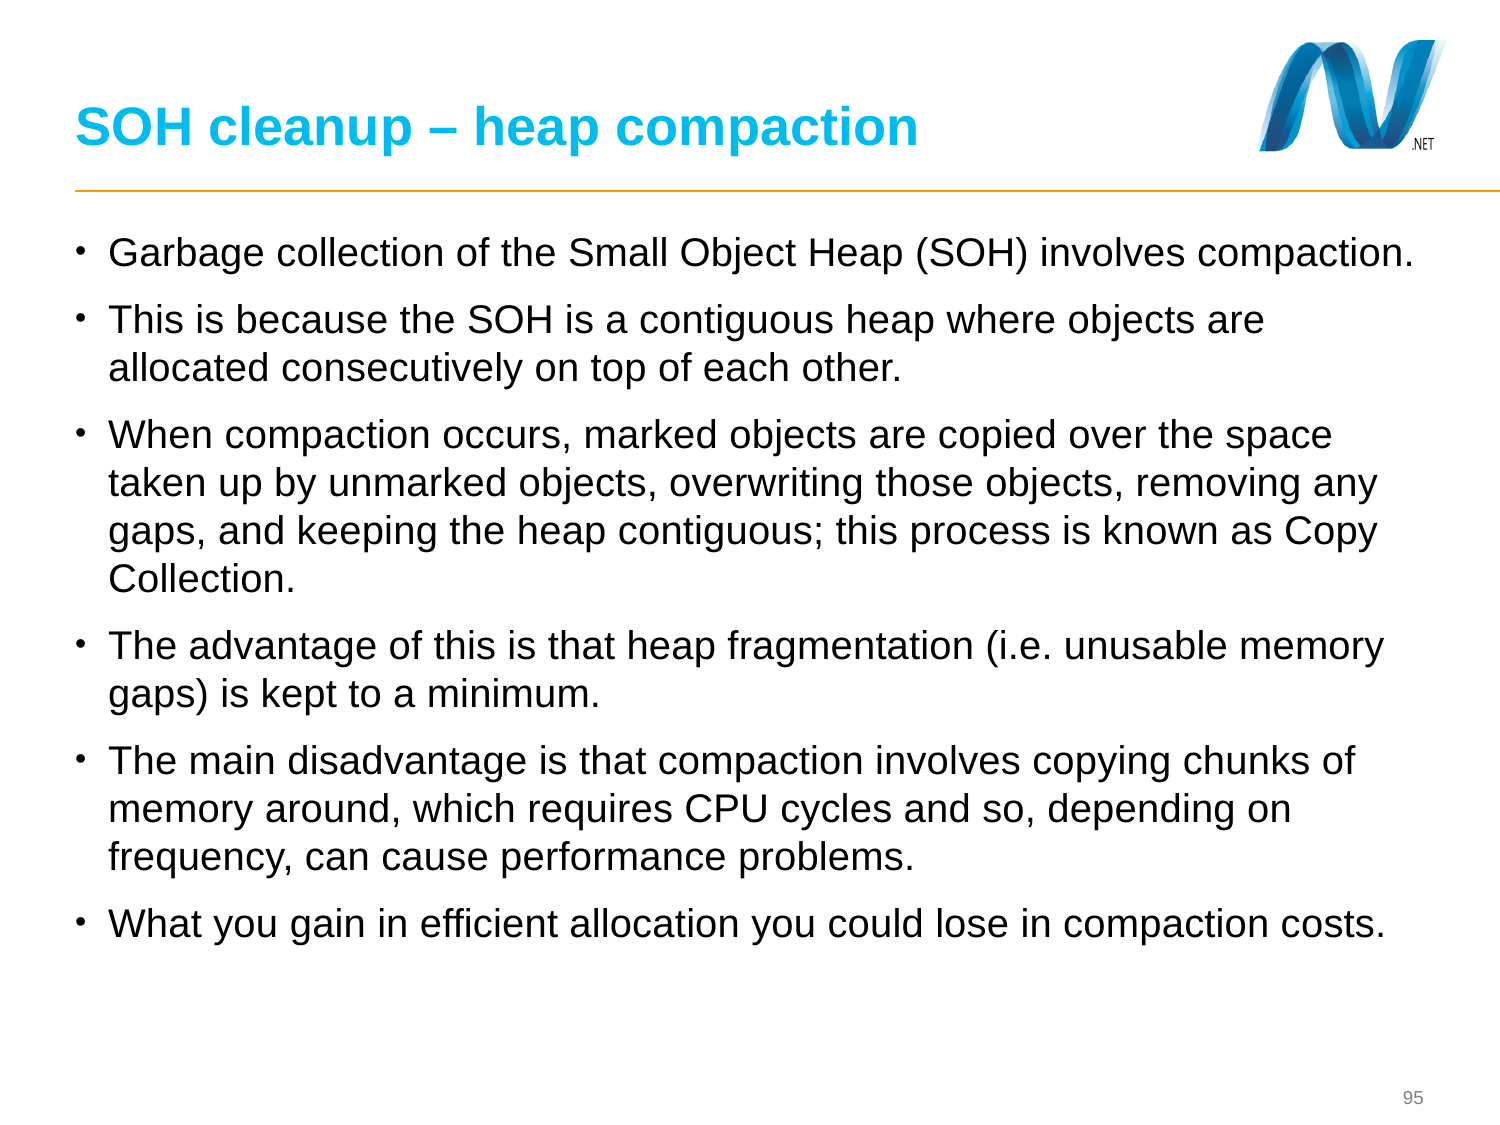

# SOH cleanup – heap compaction
Garbage collection of the Small Object Heap (SOH) involves compaction.
This is because the SOH is a contiguous heap where objects are allocated consecutively on top of each other.
When compaction occurs, marked objects are copied over the space taken up by unmarked objects, overwriting those objects, removing any gaps, and keeping the heap contiguous; this process is known as Copy Collection.
The advantage of this is that heap fragmentation (i.e. unusable memory gaps) is kept to a minimum.
The main disadvantage is that compaction involves copying chunks of memory around, which requires CPU cycles and so, depending on frequency, can cause performance problems.
What you gain in efficient allocation you could lose in compaction costs.